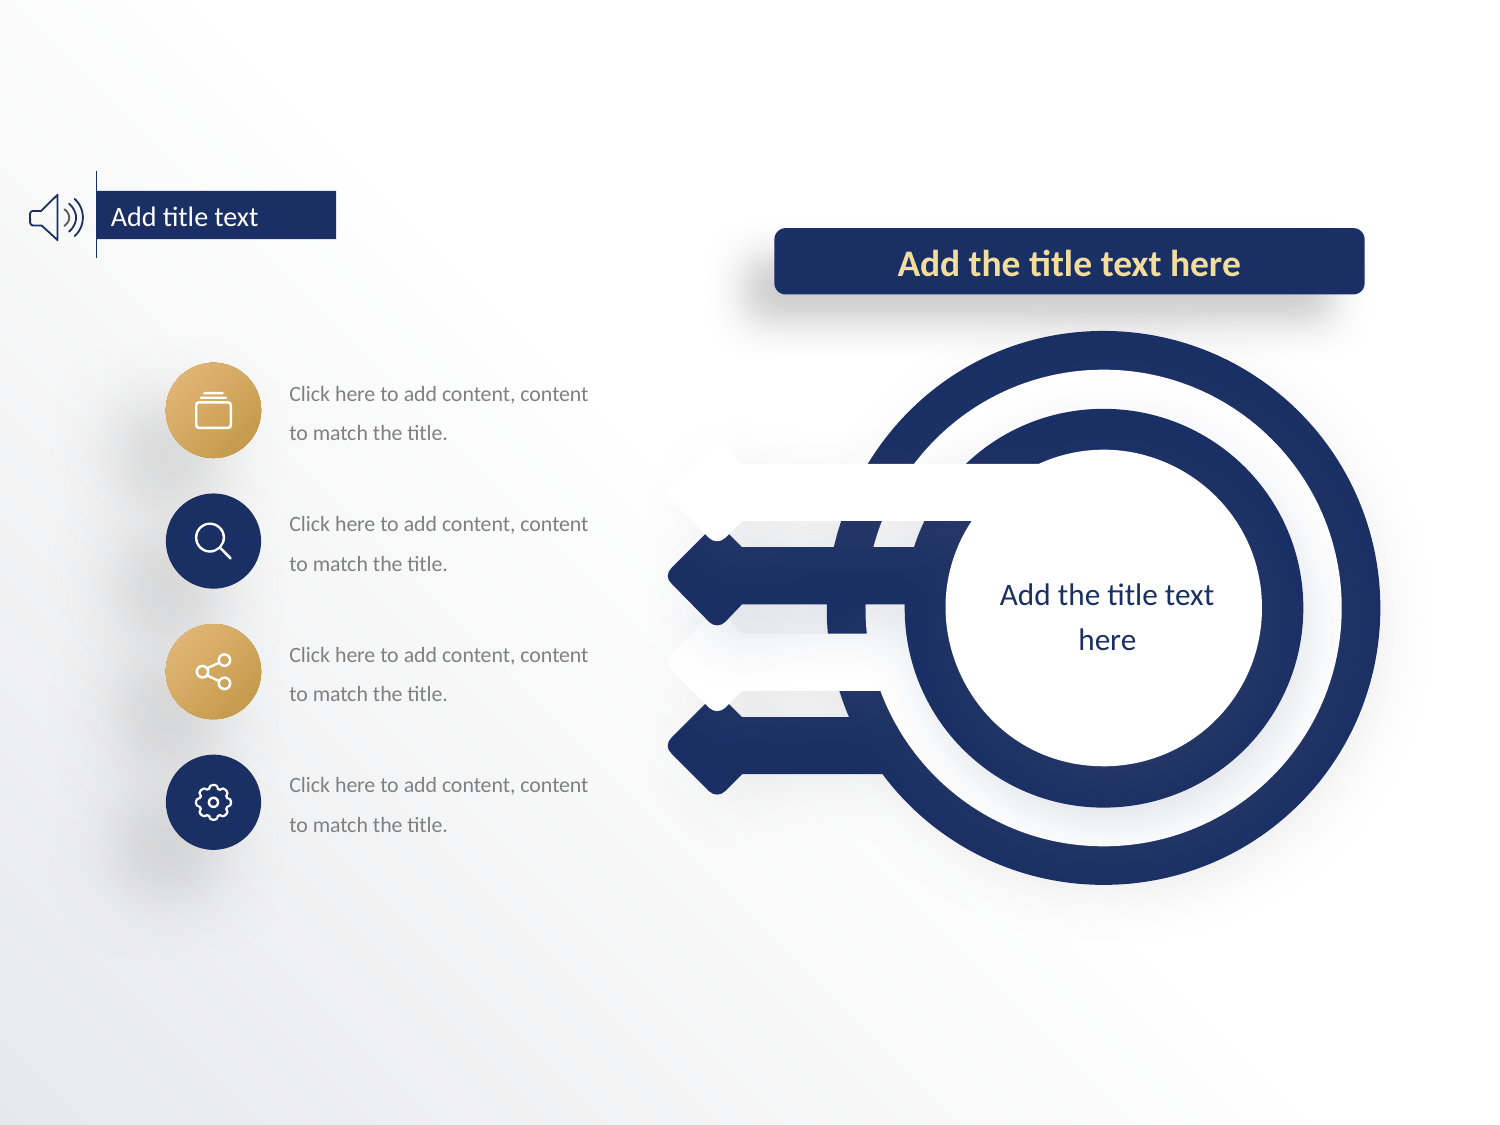

Add title text

Add the title text here

Click here to add content, content to match the title.

Add the title text here
Click here to add content, content to match the title.

Click here to add content, content to match the title.

Click here to add content, content to match the title.